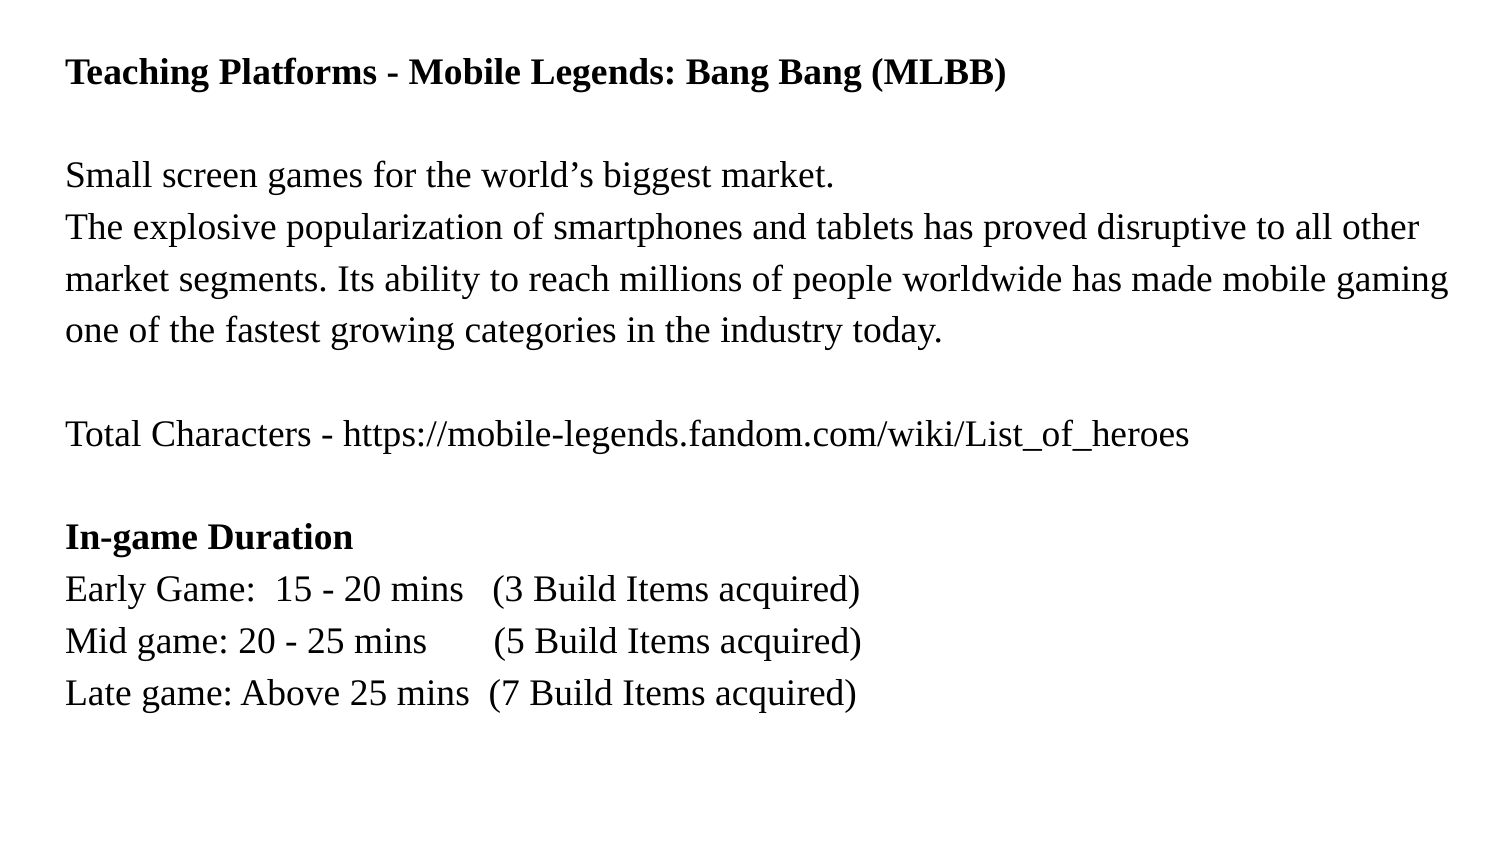

Teaching Platforms - Mobile Legends: Bang Bang (MLBB)

Small screen games for the world’s biggest market.
The explosive popularization of smartphones and tablets has proved disruptive to all other
market segments. Its ability to reach millions of people worldwide has made mobile gaming
one of the fastest growing categories in the industry today.

Total Characters - https://mobile-legends.fandom.com/wiki/List_of_heroes

In-game Duration
Early Game:  15 - 20 mins   (3 Build Items acquired)
Mid game: 20 - 25 mins       (5 Build Items acquired)
Late game: Above 25 mins  (7 Build Items acquired)